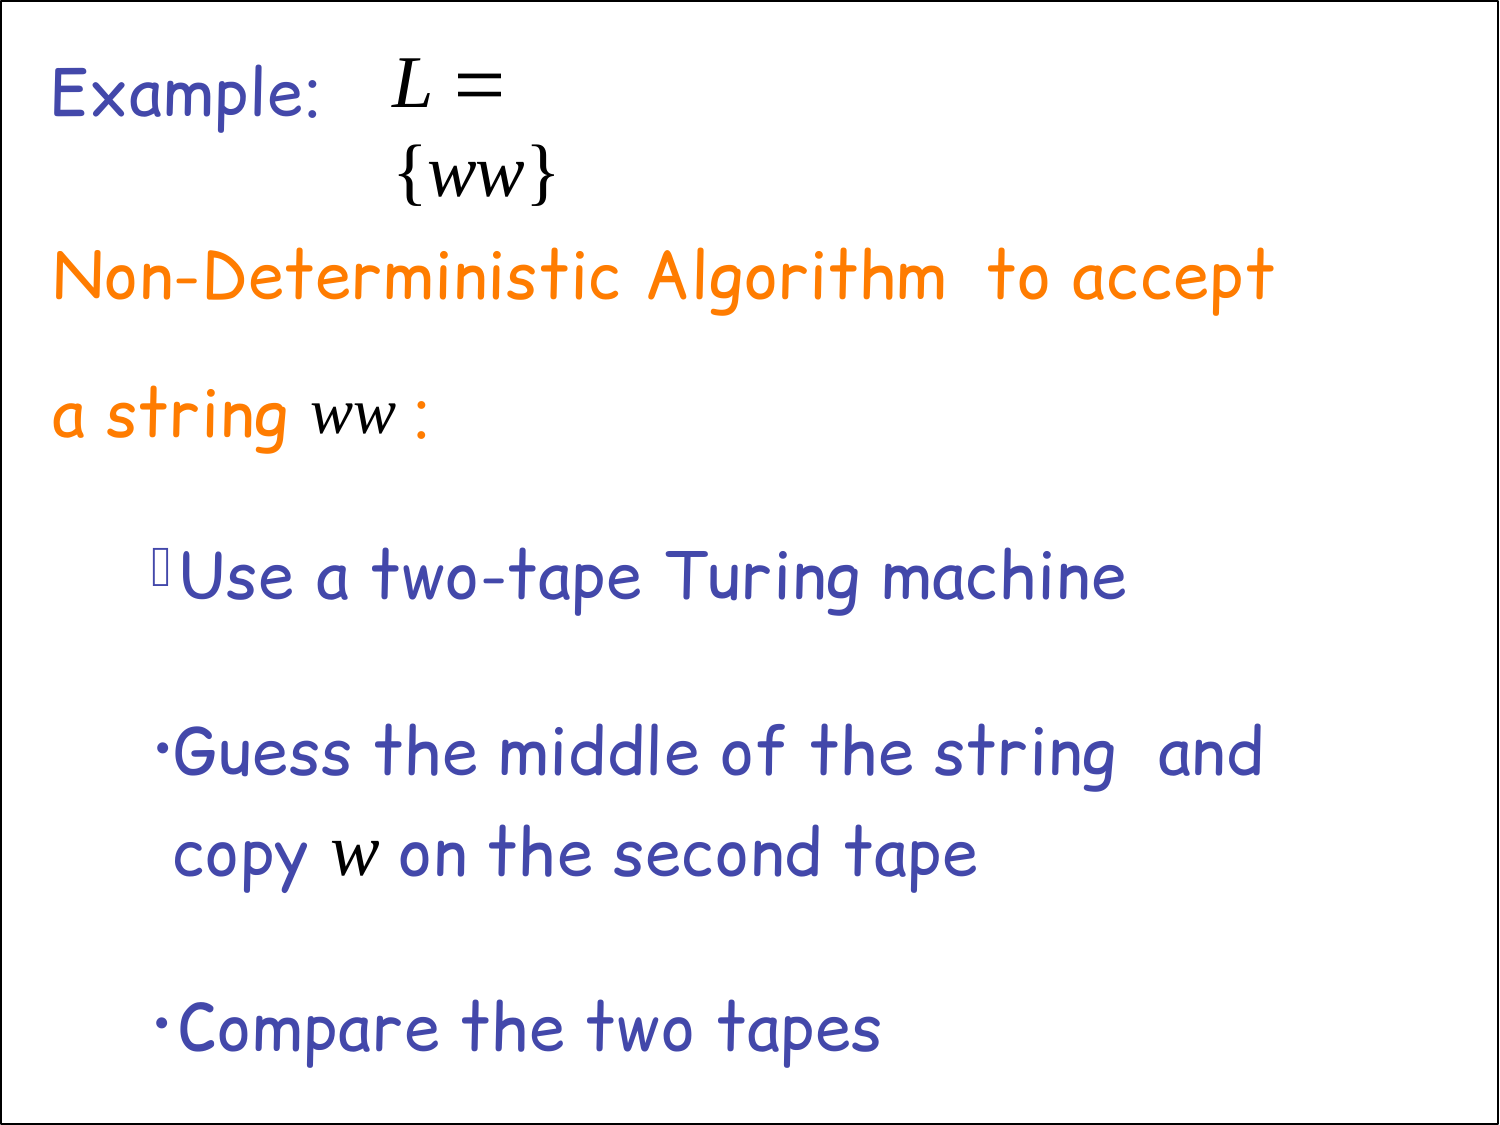

L = {ww}
Example:
Non-Deterministic Algorithm  to accept a string ww :

Use a two-tape Turing machine

Guess the middle of the string  and copy w on the second tape

Compare the two tapes